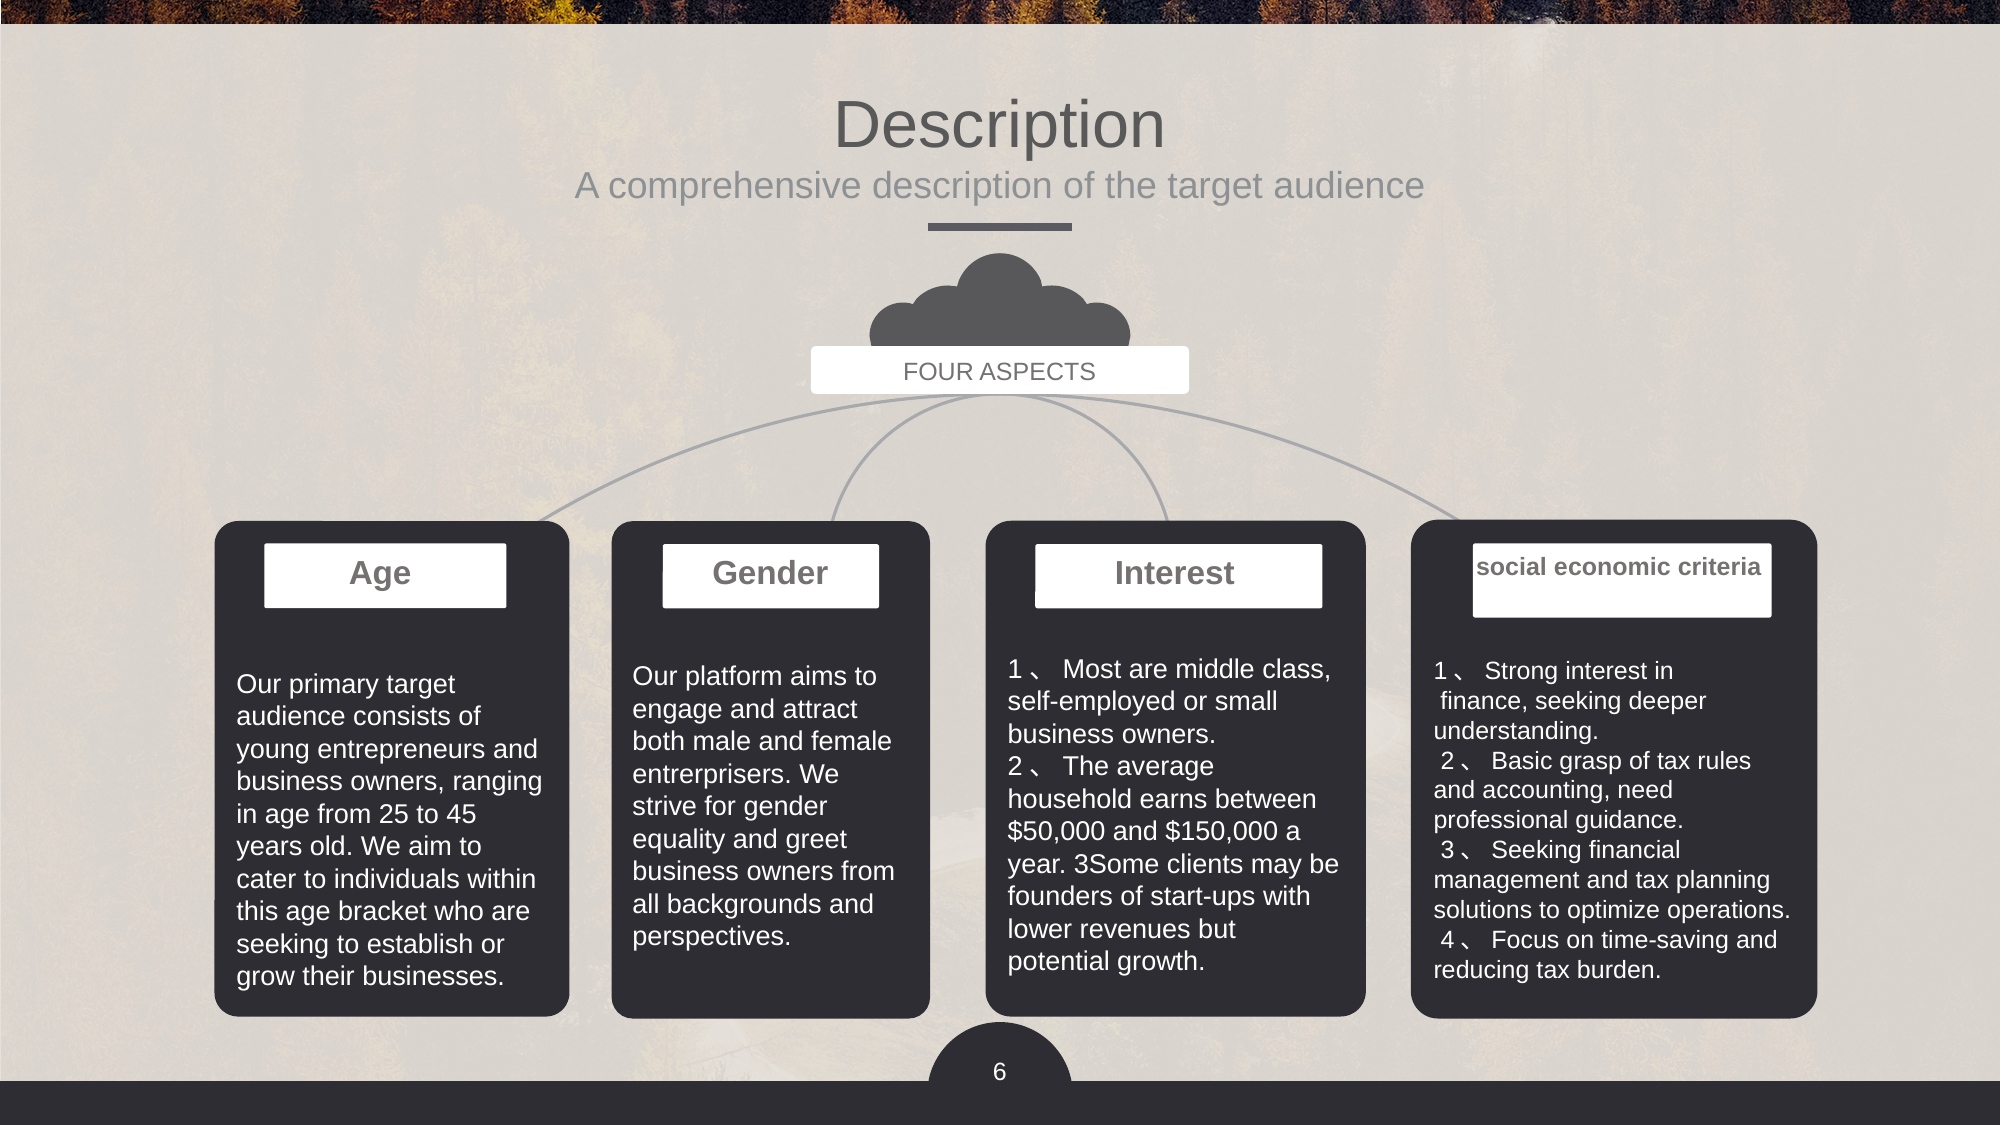

Description
A comprehensive description of the target audience

FOUR ASPECTS

1、Strong interest in                   finance, seeking deeper understanding.
 2、Basic grasp of tax rules and accounting, need professional guidance.
 3、Seeking financial management and tax planning solutions to optimize operations.
 4、Focus on time-saving and reducing tax burden.

1、Most are middle class, self-employed or small business owners.
2、The average household earns between $50,000 and $150,000 a year. 3Some clients may be founders of start-ups with lower revenues but potential growth.

Our primary target audience consists of young entrepreneurs and business owners, ranging in age from 25 to 45 years old. We aim to cater to individuals within this age bracket who are seeking to establish or grow their businesses.

Our platform aims to engage and attract both male and female entrerprisers. We strive for gender equality and greet business owners from all backgrounds and perspectives.

social economic criteria

Age
Gender
Interest
6